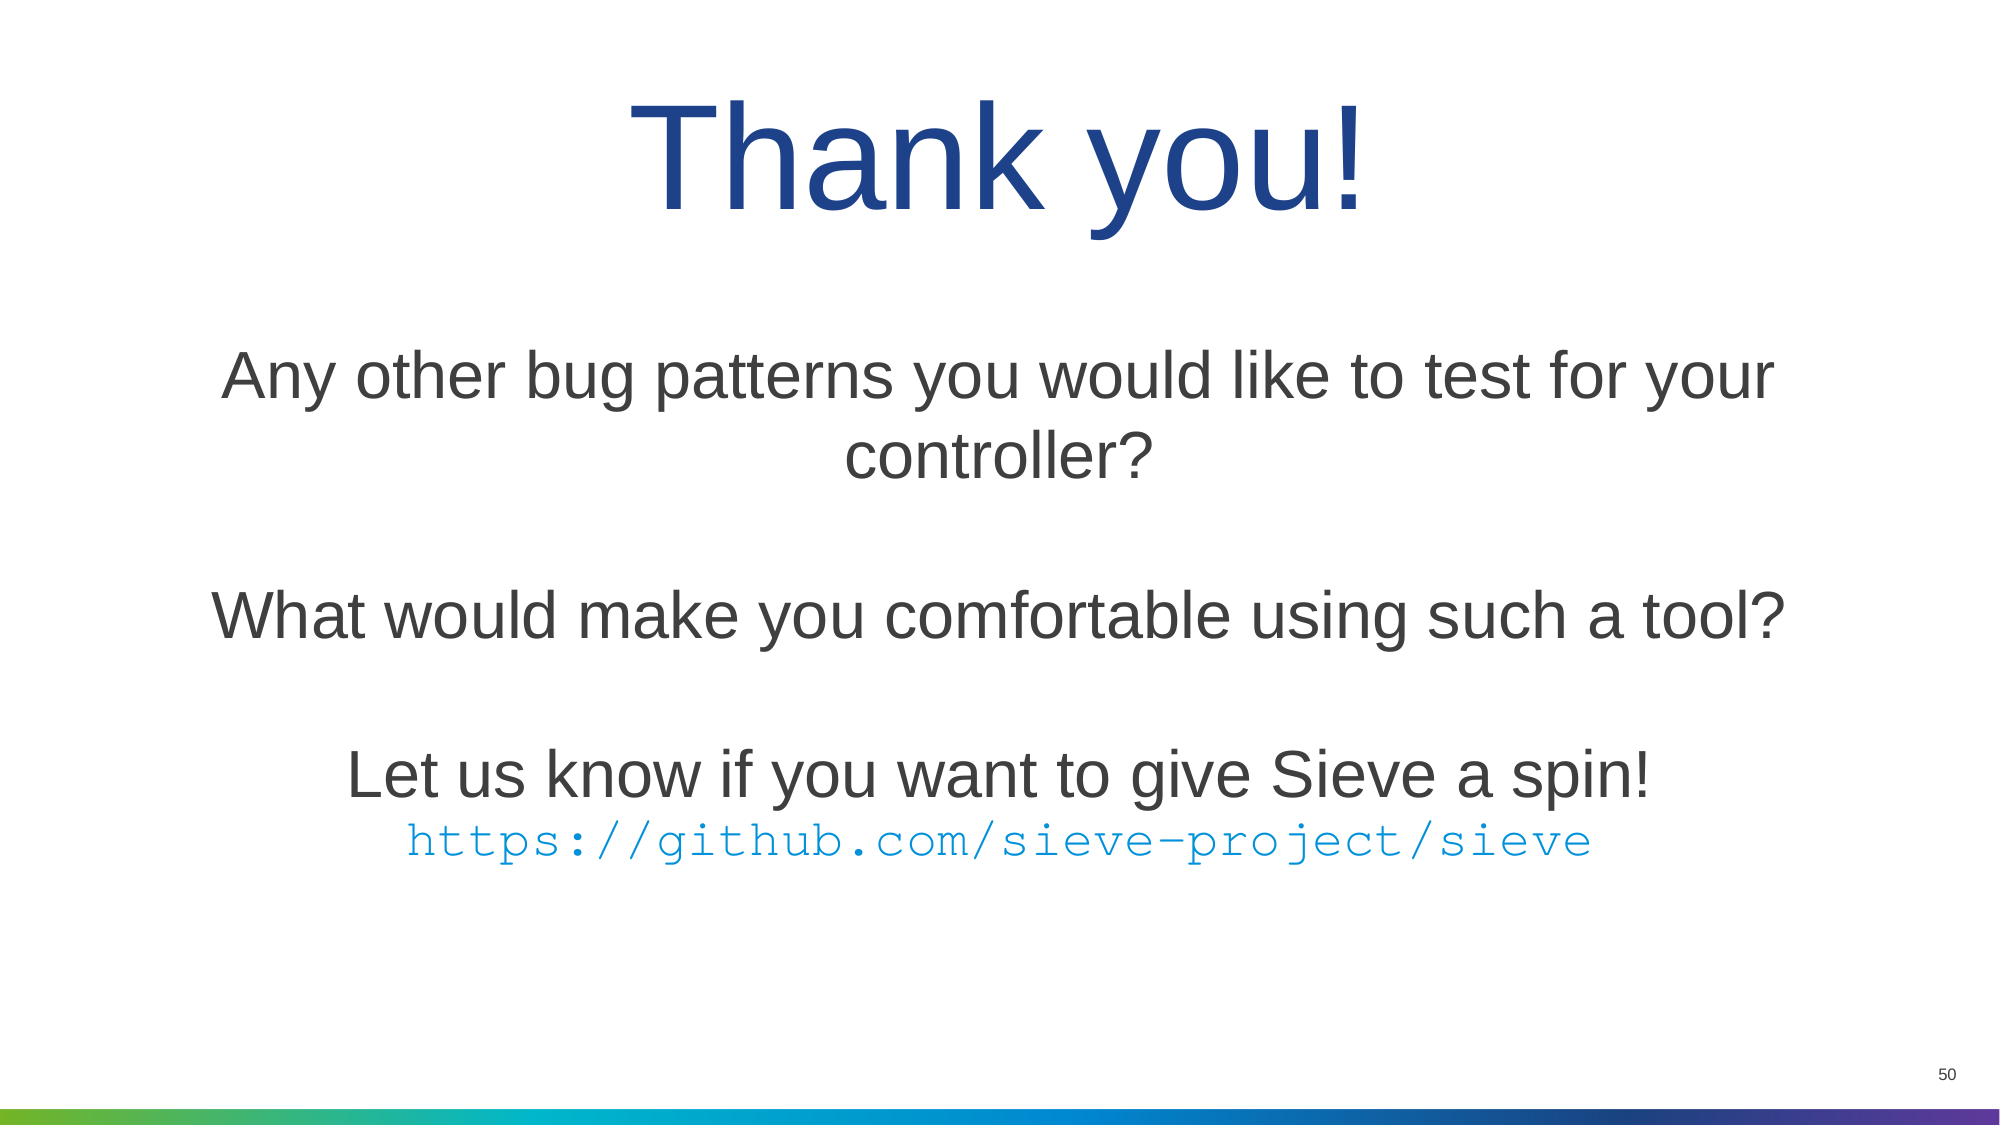

Thank you!
Any other bug patterns you would like to test for your controller?​
​
What would make you comfortable using such a tool?​
​
Let us know if you want to give Sieve a spin!
https://github.com/sieve-project/sieve